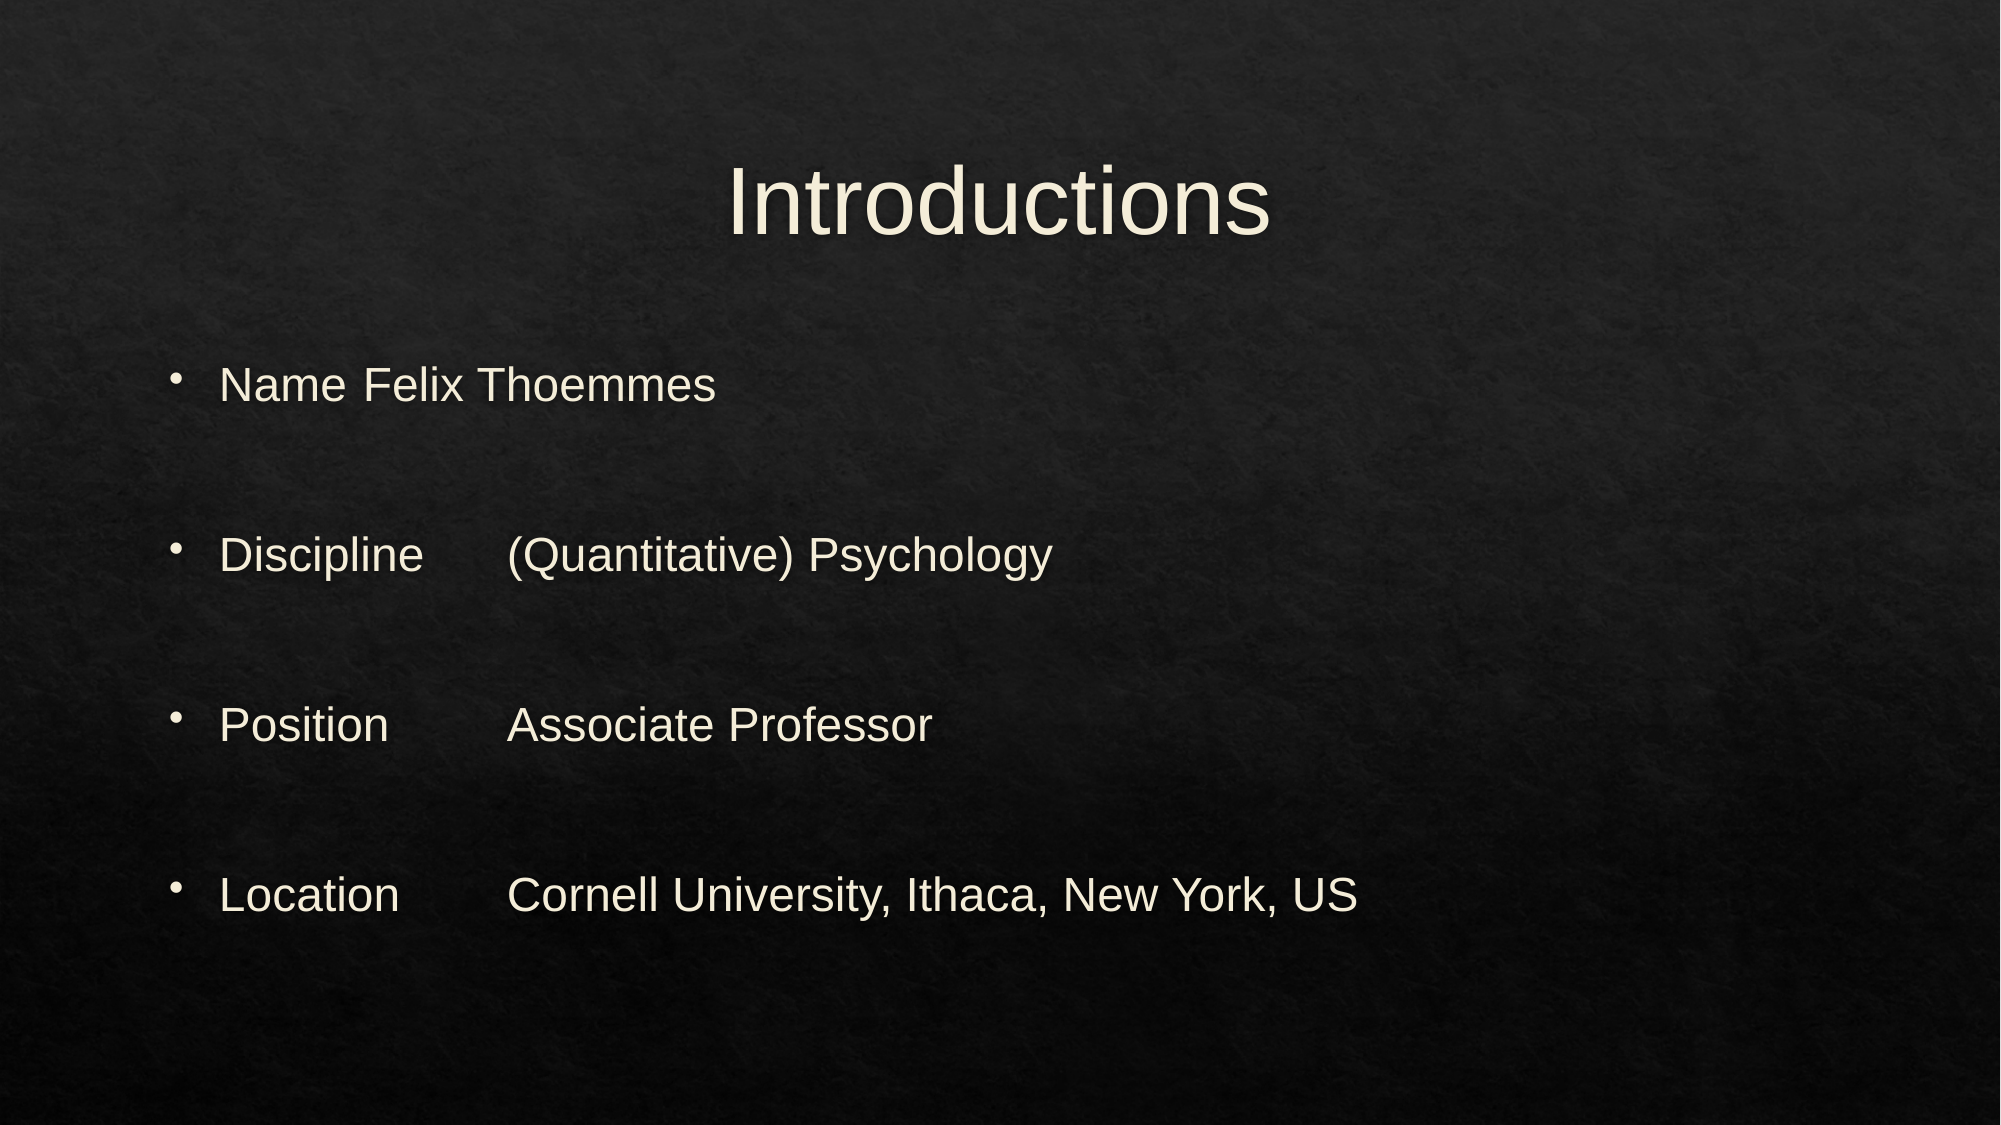

# Introductions
Name								Felix Thoemmes

Discipline							(Quantitative) Psychology

Position							Associate Professor

Location							Cornell University, Ithaca, New York, US